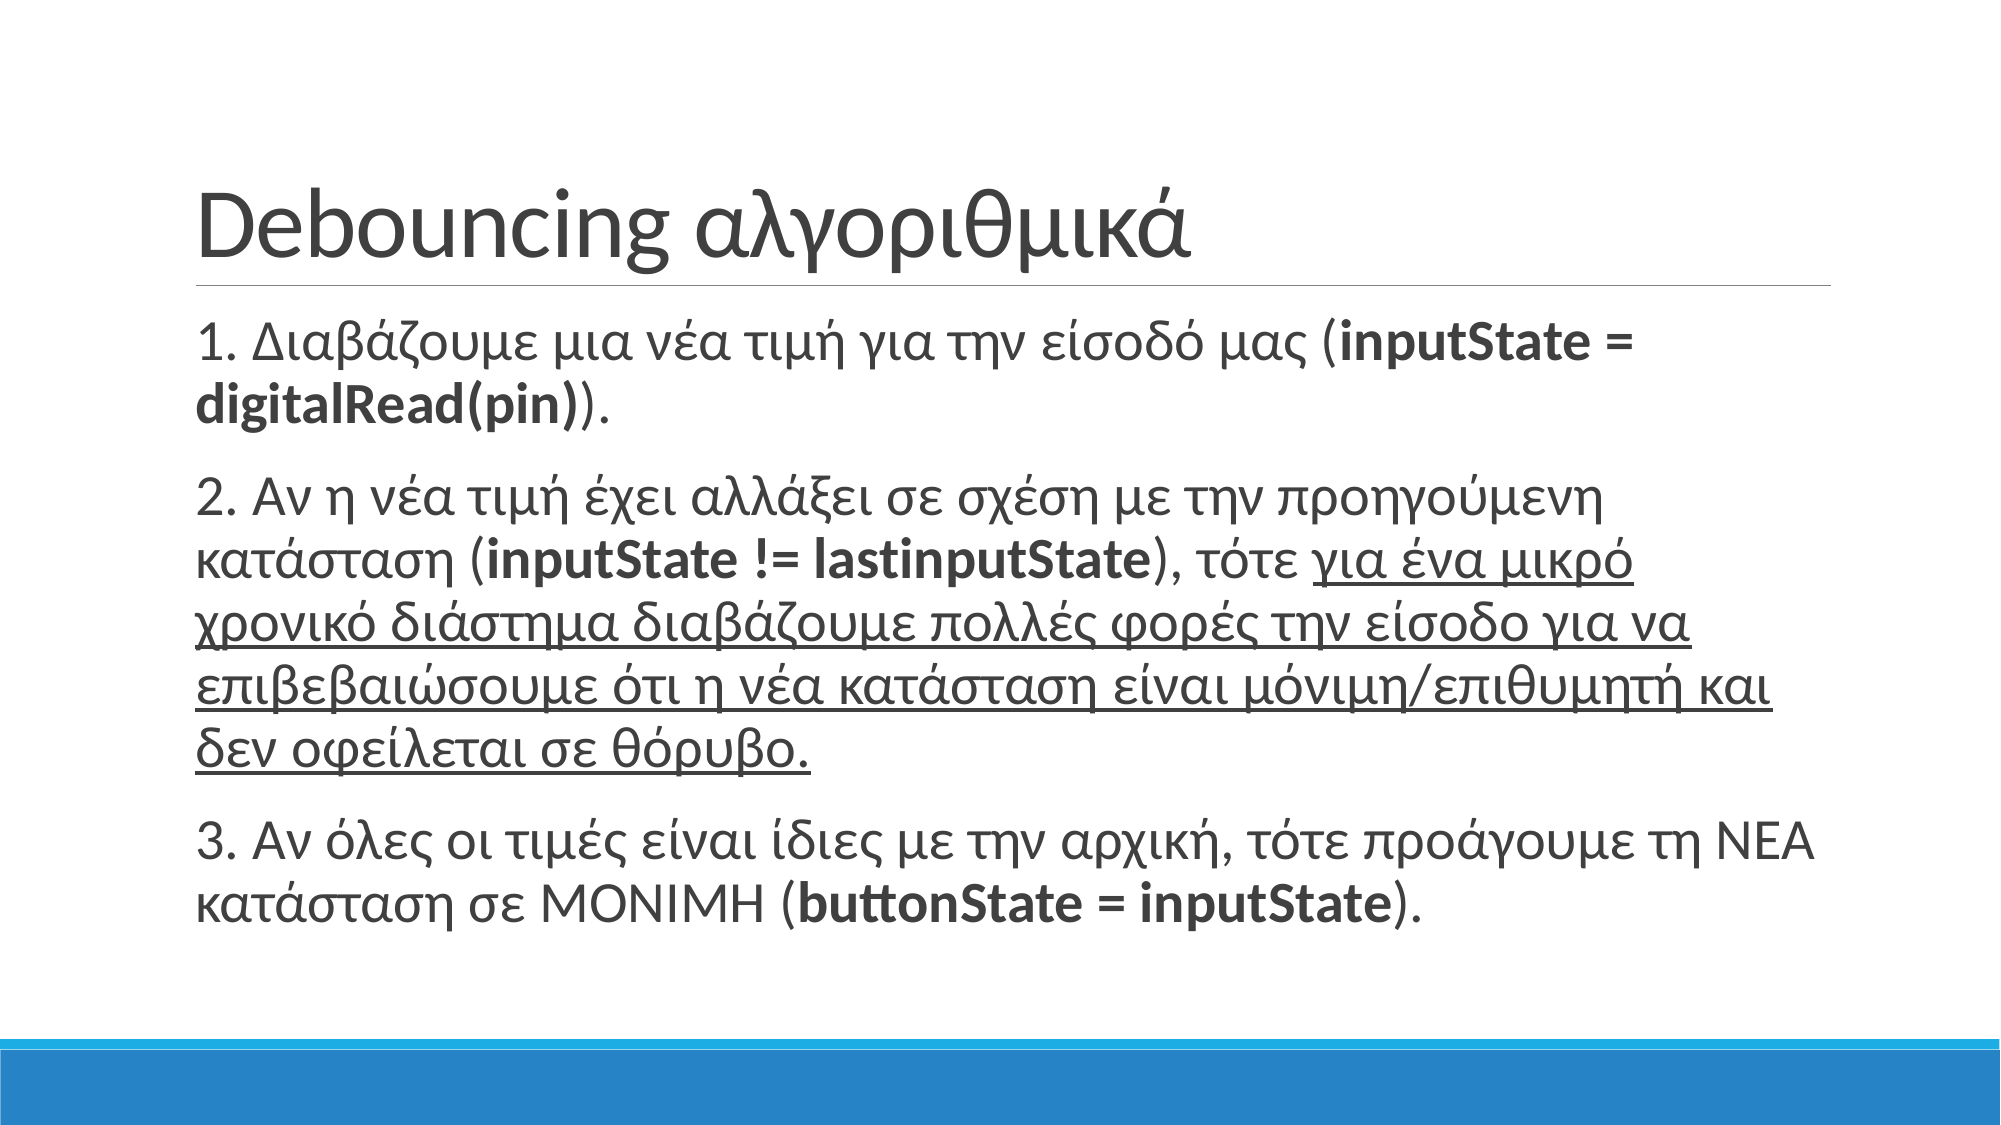

# Debouncing αλγοριθμικά
1. Διαβάζουμε μια νέα τιμή για την είσοδό μας (inputState = digitalRead(pin)).
2. Αν η νέα τιμή έχει αλλάξει σε σχέση με την προηγούμενη κατάσταση (inputState != lastinputState), τότε για ένα μικρό χρονικό διάστημα διαβάζουμε πολλές φορές την είσοδο για να επιβεβαιώσουμε ότι η νέα κατάσταση είναι μόνιμη/επιθυμητή και δεν οφείλεται σε θόρυβο.
3. Αν όλες οι τιμές είναι ίδιες με την αρχική, τότε προάγουμε τη ΝΕΑ κατάσταση σε ΜΟΝΙΜΗ (buttonState = inputState).